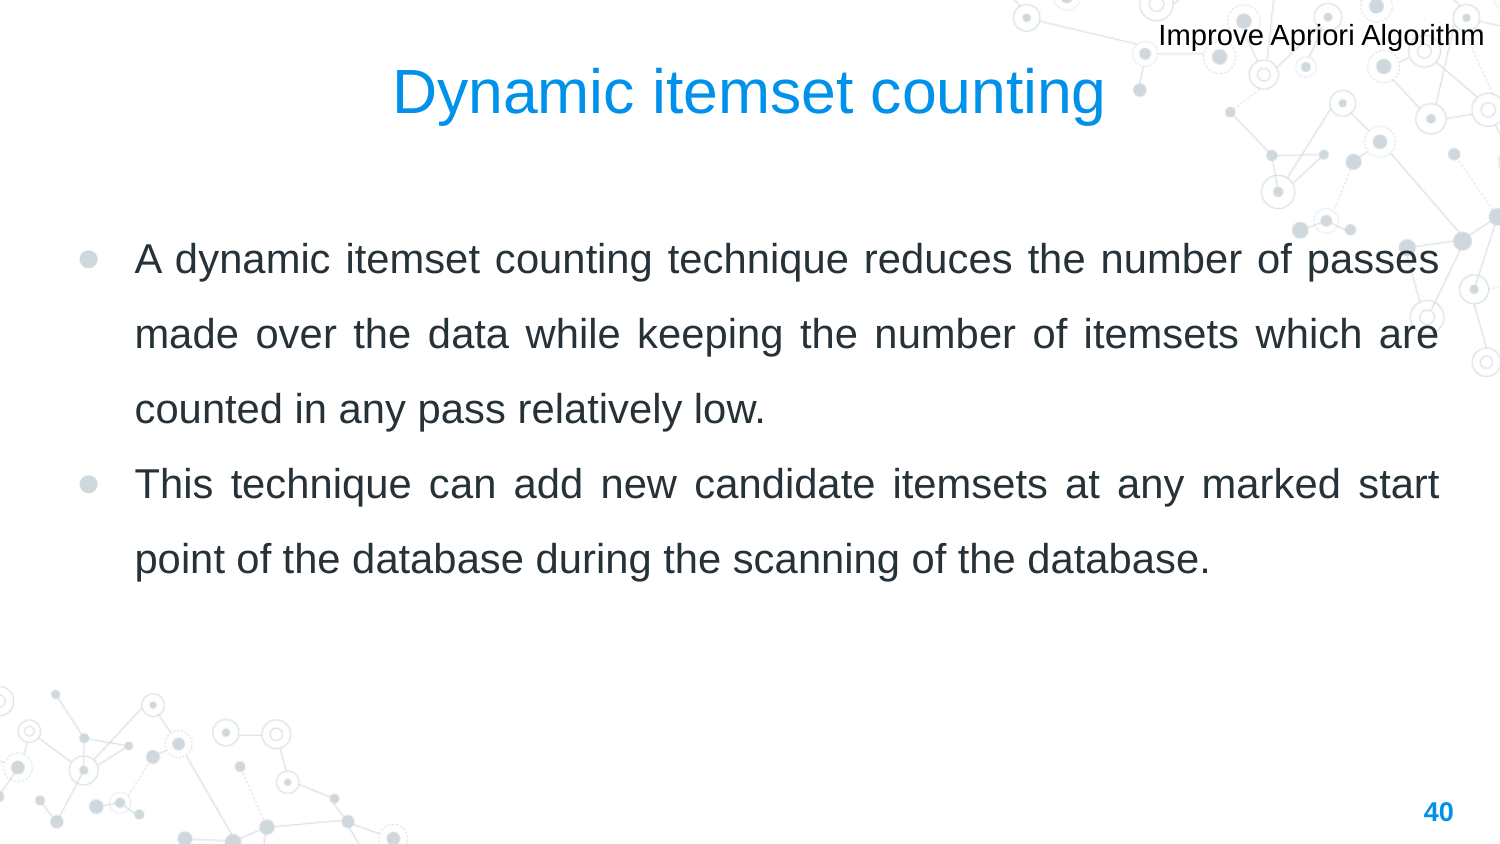

Improve Apriori Algorithm
# Dynamic itemset counting
A dynamic itemset counting technique reduces the number of passes made over the data while keeping the number of itemsets which are counted in any pass relatively low.
This technique can add new candidate itemsets at any marked start point of the database during the scanning of the database.

40